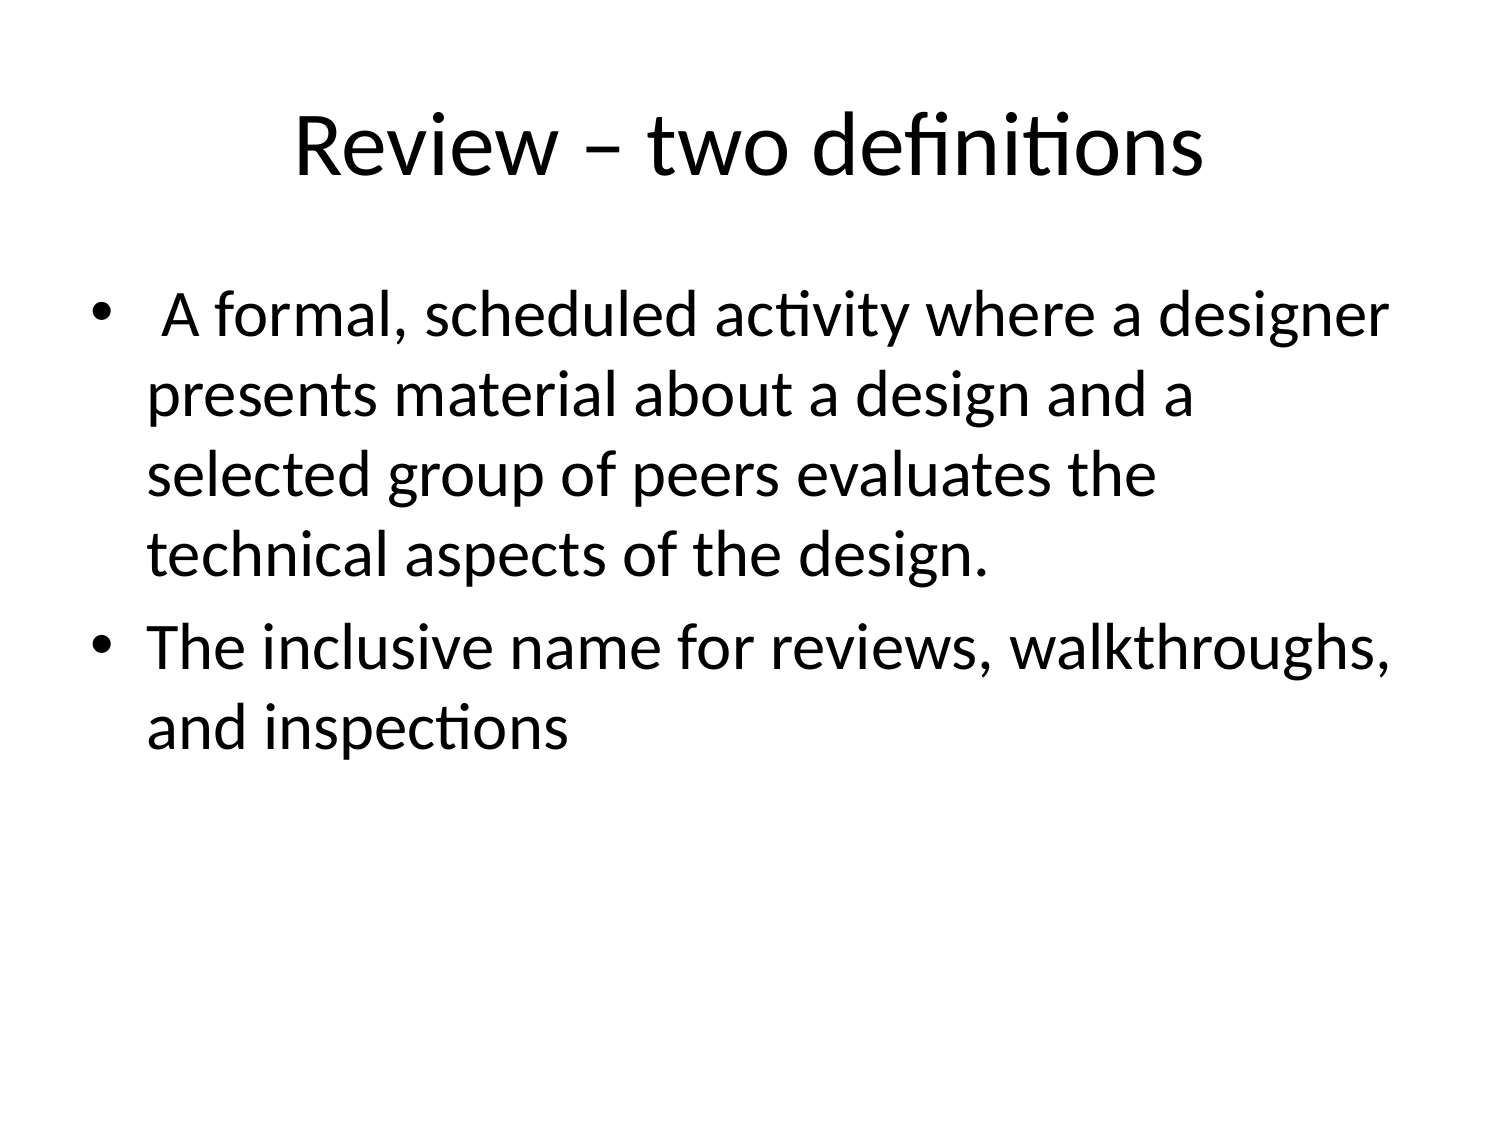

# Review – two definitions
 A formal, scheduled activity where a designer presents material about a design and a selected group of peers evaluates the technical aspects of the design.
The inclusive name for reviews, walkthroughs, and inspections